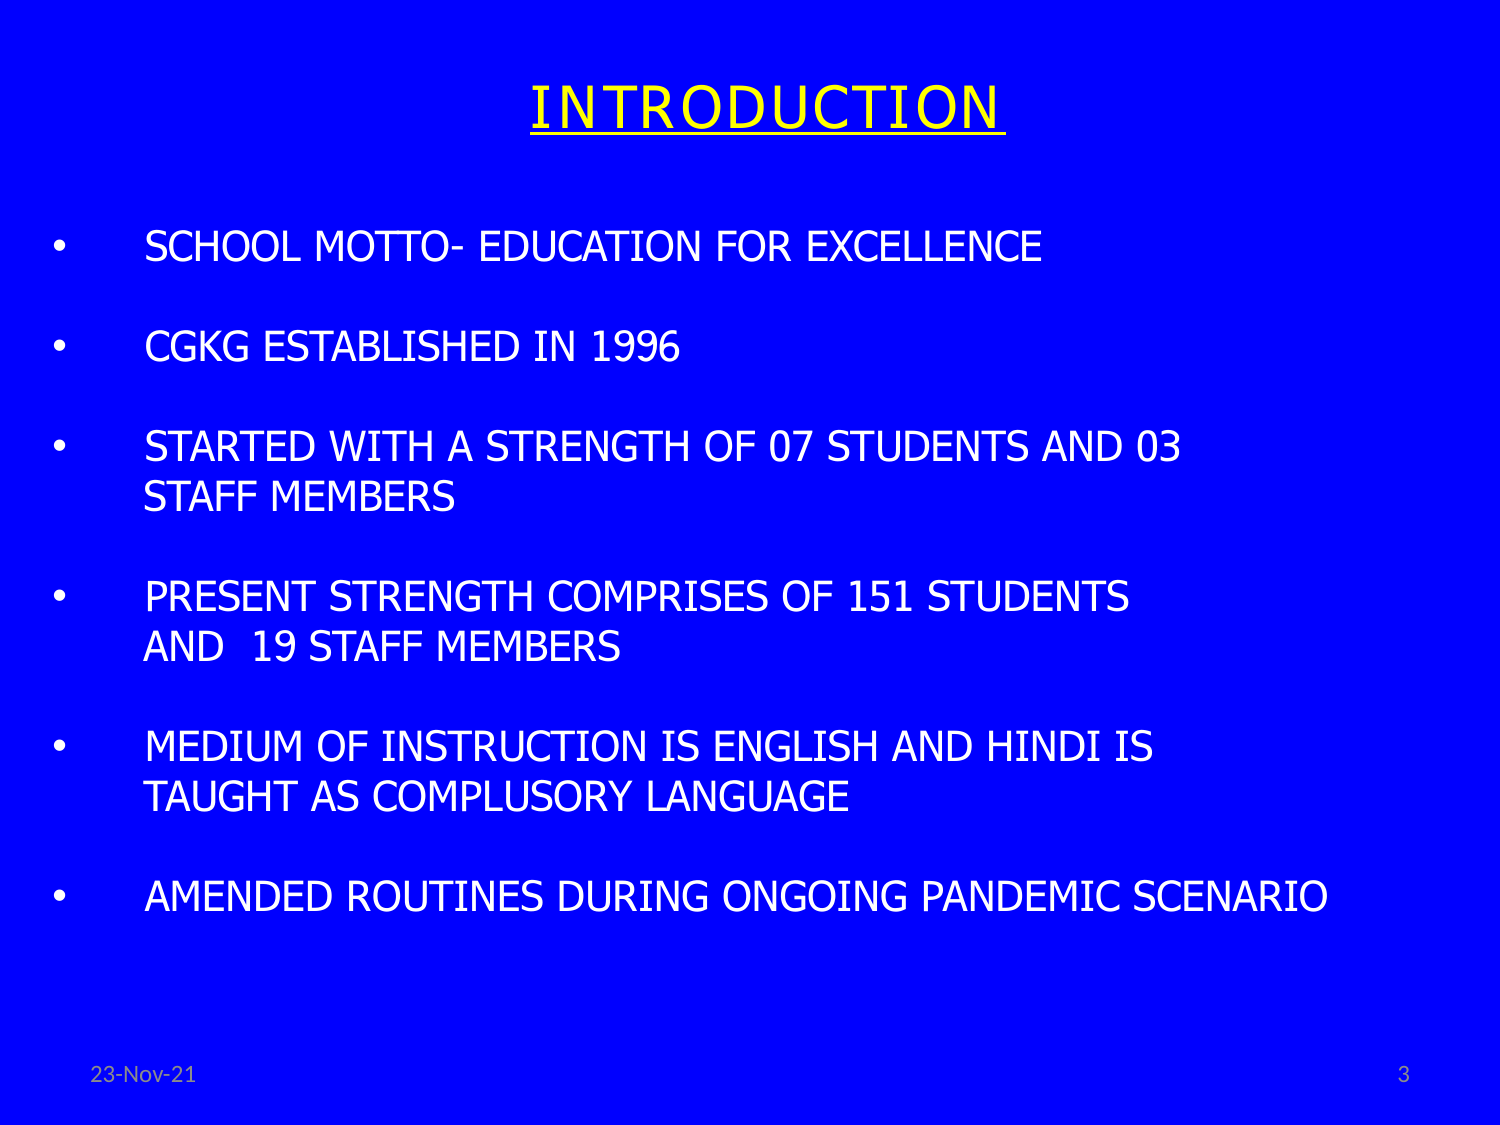

# INTRODUCTION
      SCHOOL MOTTO- EDUCATION FOR EXCELLENCE

      CGKG ESTABLISHED IN 1996

      STARTED WITH A STRENGTH OF 07 STUDENTS AND 03
       STAFF MEMBERS

      PRESENT STRENGTH COMPRISES OF 151 STUDENTS
       AND  19 STAFF MEMBERS

      MEDIUM OF INSTRUCTION IS ENGLISH AND HINDI IS
       TAUGHT AS COMPLUSORY LANGUAGE

      AMENDED ROUTINES DURING ONGOING PANDEMIC SCENARIO

23-Nov-21
3